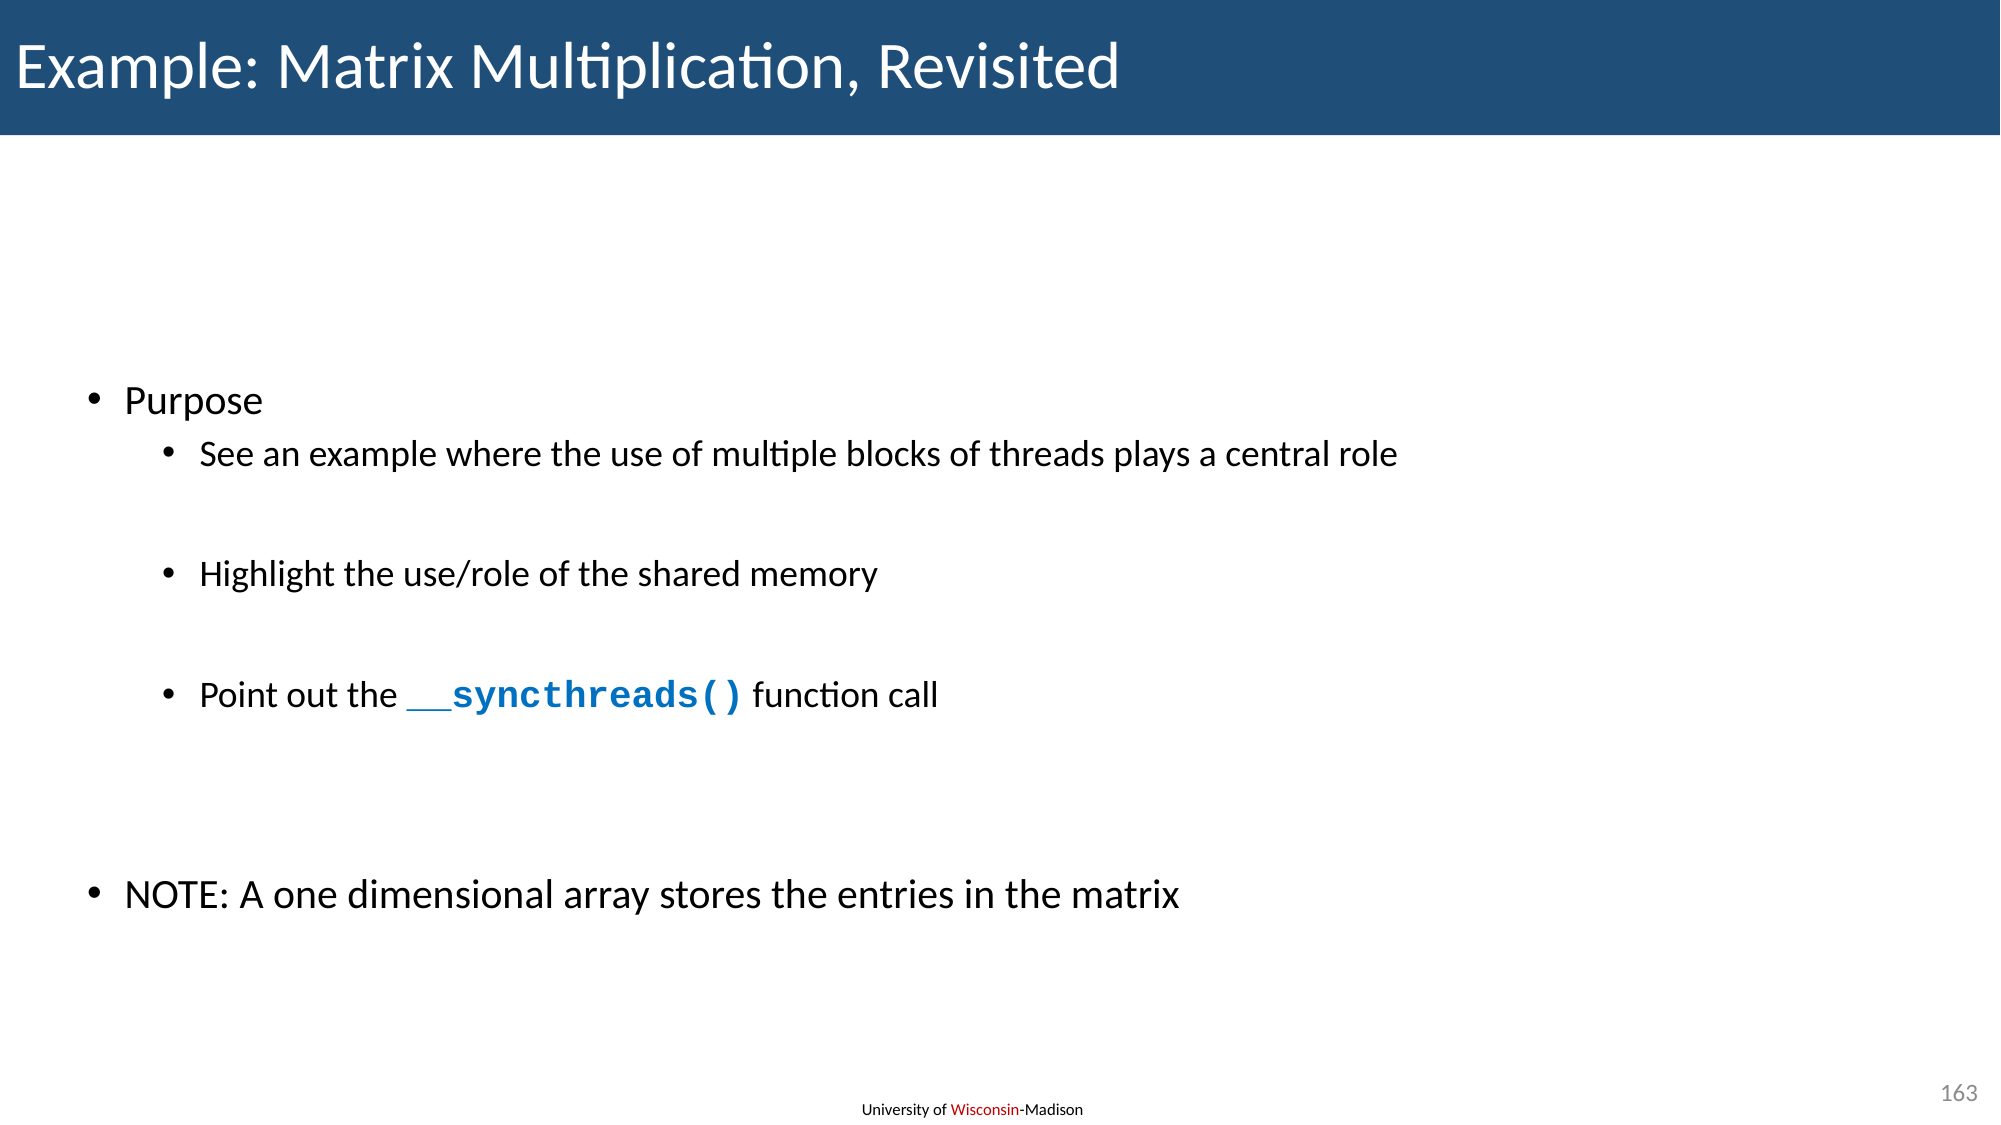

# Example: Matrix Multiplication, Revisited

Purpose
See an example where the use of multiple blocks of threads plays a central role

Highlight the use/role of the shared memory

Point out the __syncthreads() function call

NOTE: A one dimensional array stores the entries in the matrix
163